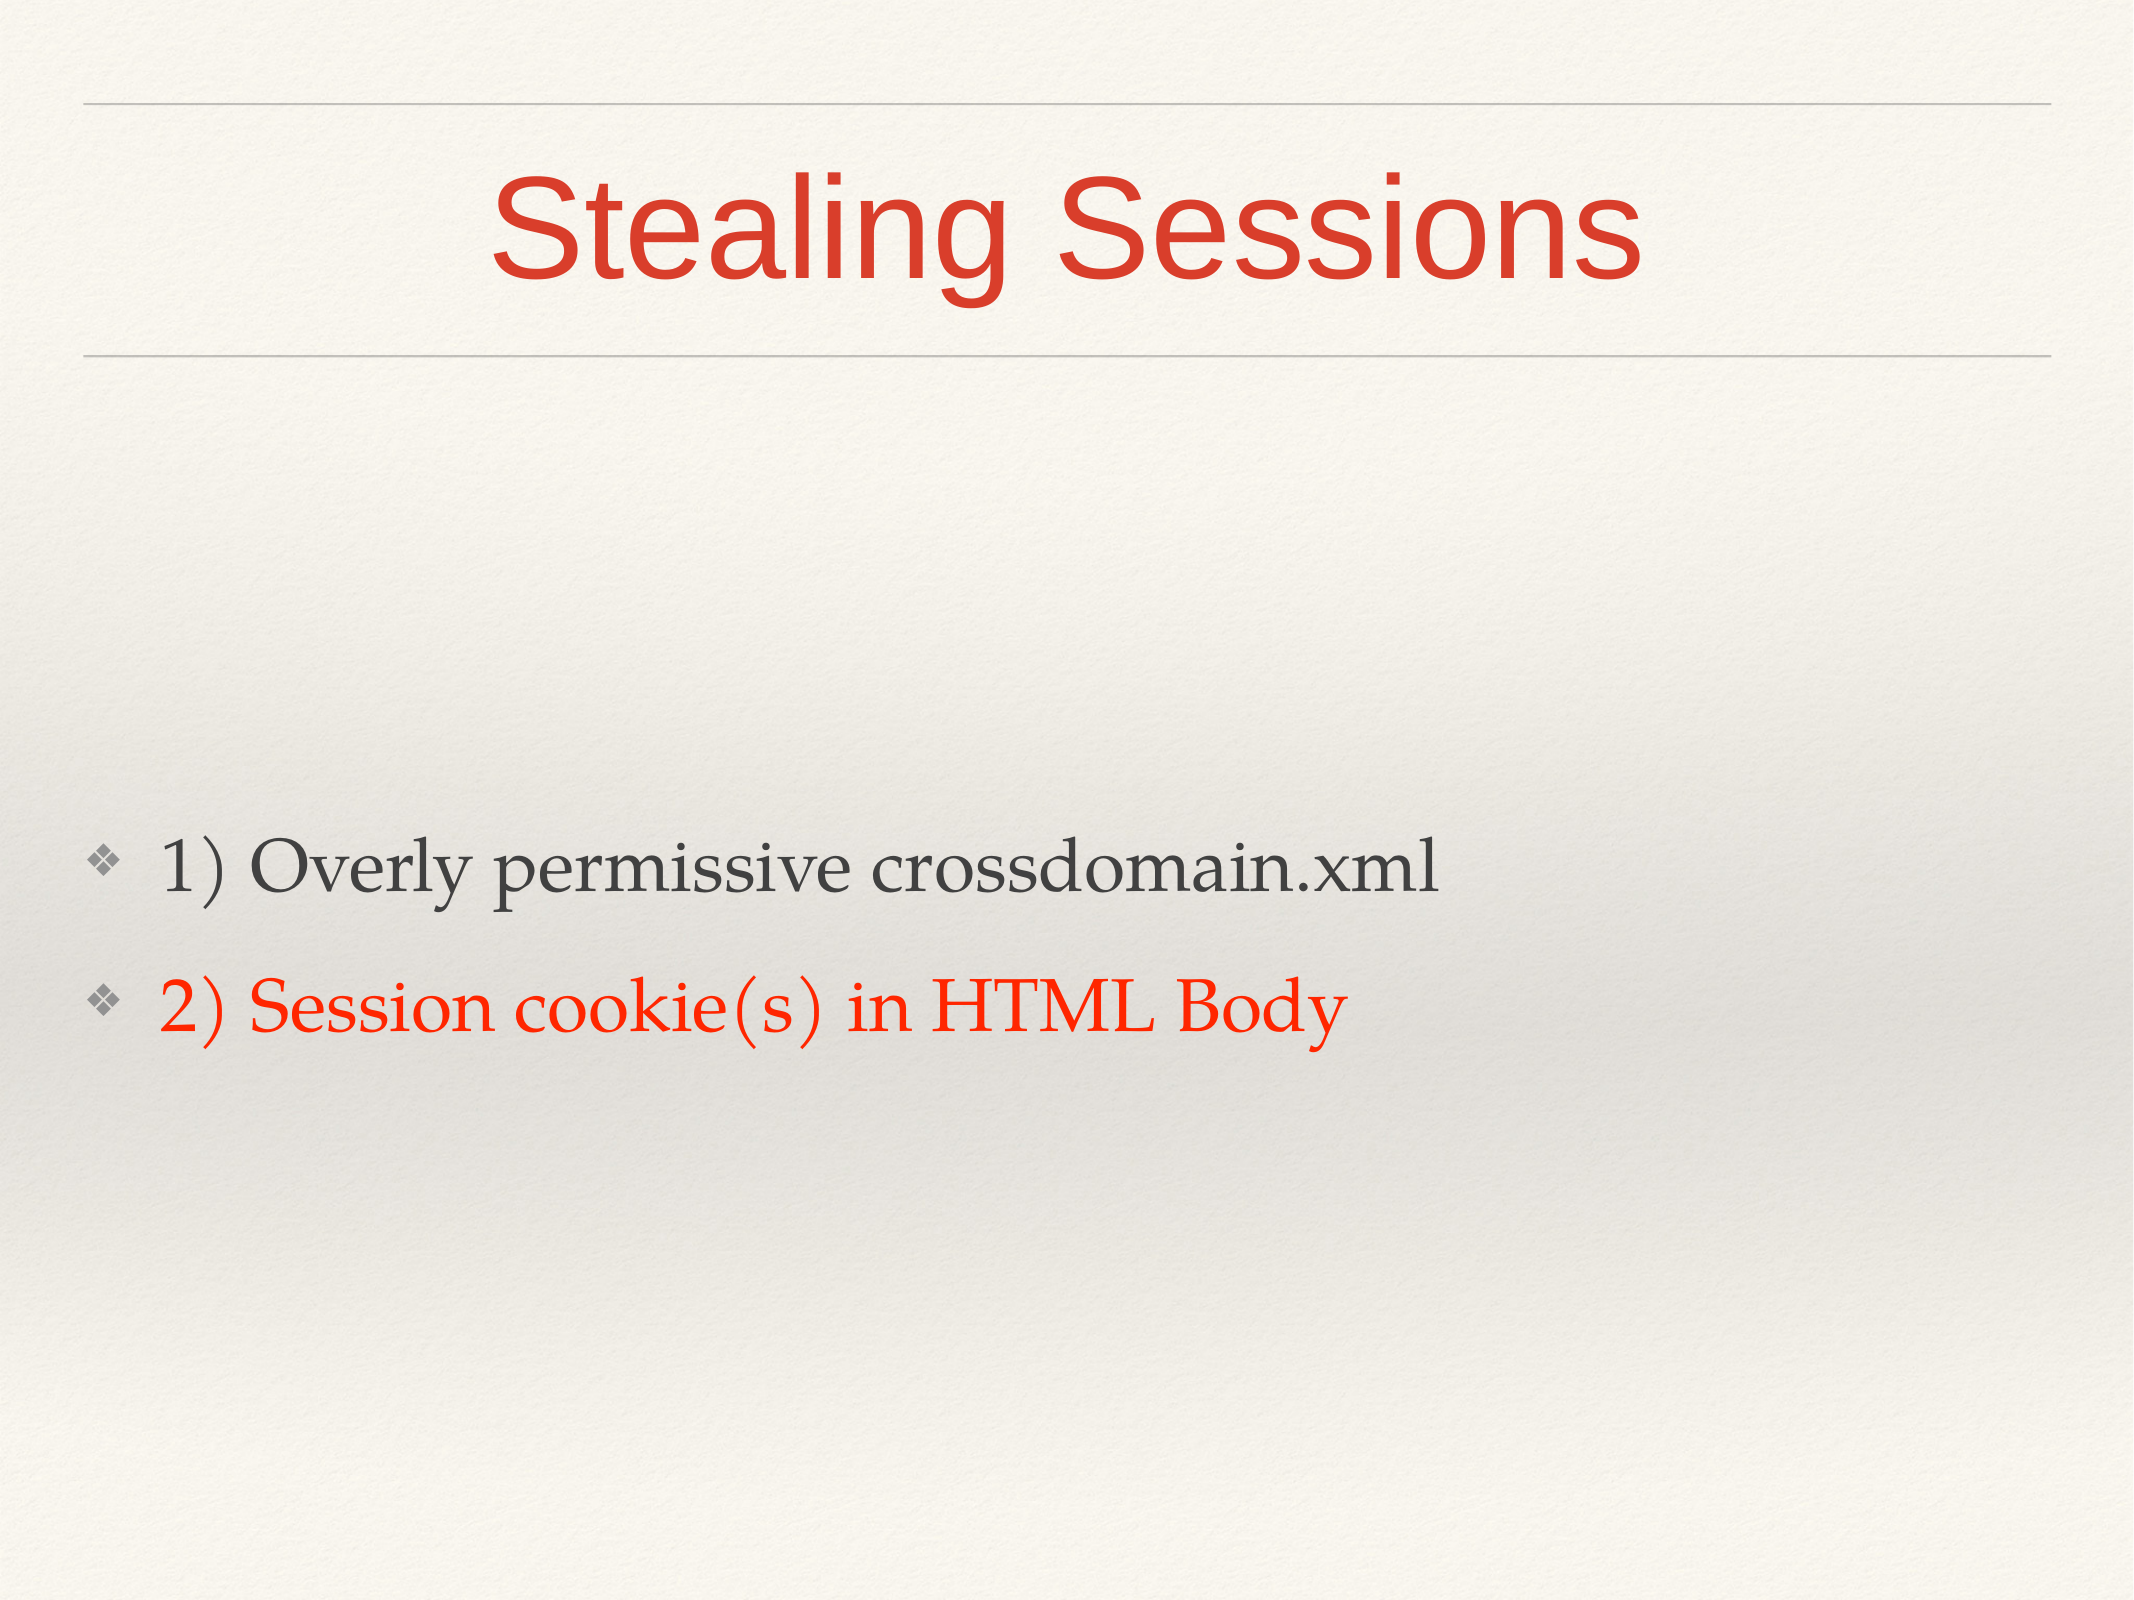

# Stealing Sessions
1) Overly permissive crossdomain.xml
2) Session cookie(s) in HTML Body